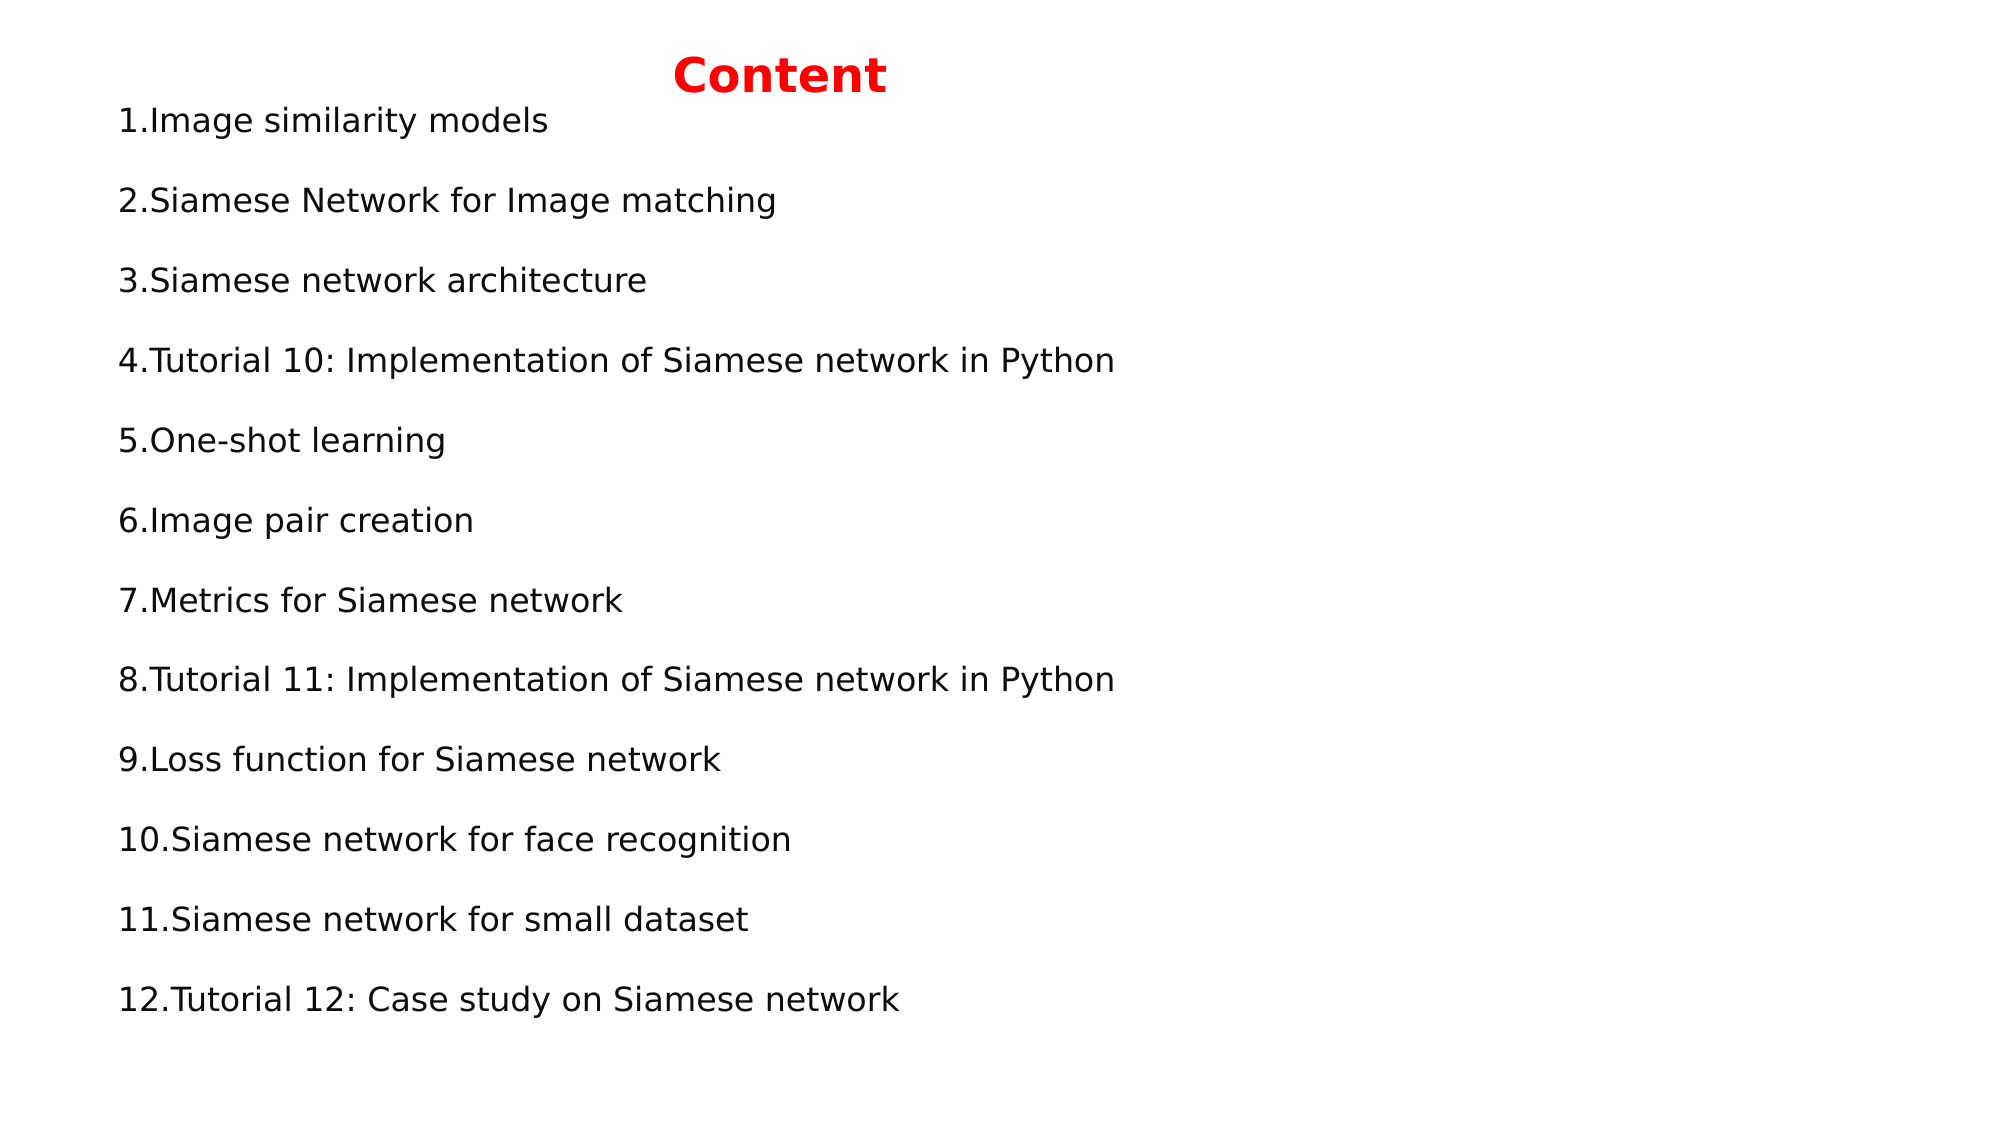

# Content
Image similarity models

Siamese Network for Image matching

Siamese network architecture

Tutorial 10: Implementation of Siamese network in Python

One-shot learning

Image pair creation

Metrics for Siamese network

Tutorial 11: Implementation of Siamese network in Python

Loss function for Siamese network

Siamese network for face recognition

Siamese network for small dataset

Tutorial 12: Case study on Siamese network